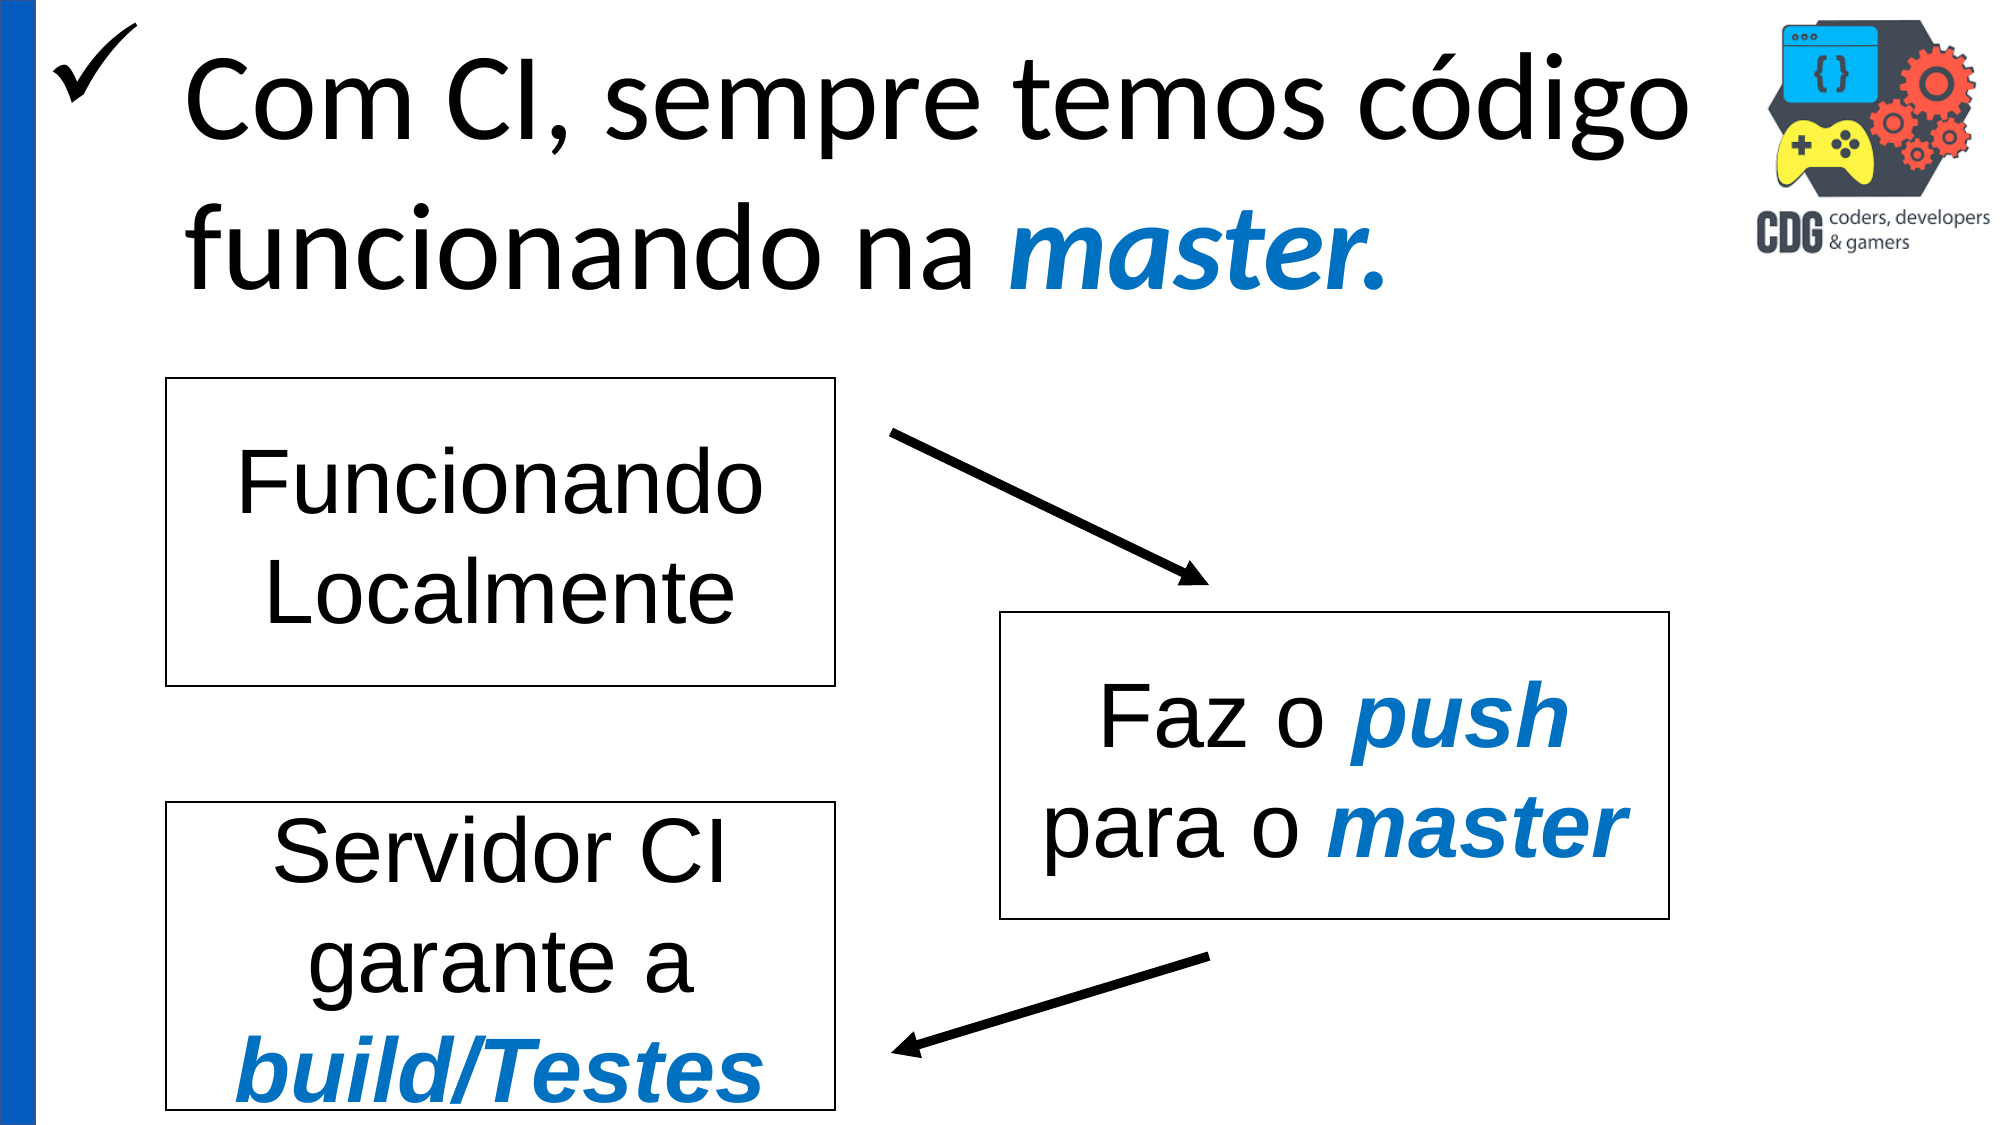

Com CI, sempre temos código funcionando na master.
Funcionando Localmente
Faz o push para o master
Servidor CI garante a build/Testes